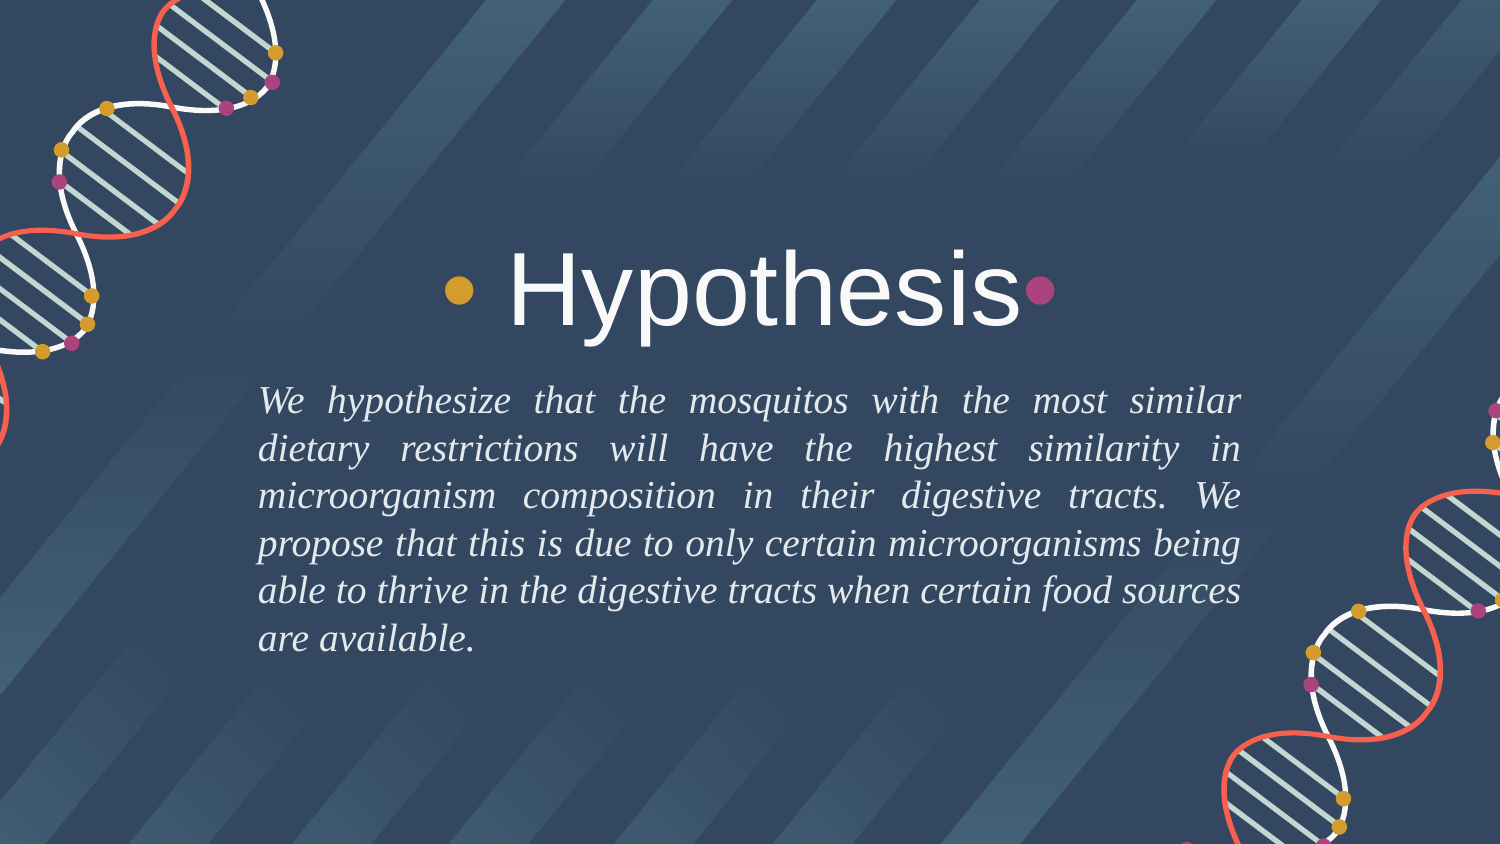

# • Hypothesis•
We hypothesize that the mosquitos with the most similar dietary restrictions will have the highest similarity in microorganism composition in their digestive tracts. We propose that this is due to only certain microorganisms being able to thrive in the digestive tracts when certain food sources are available.